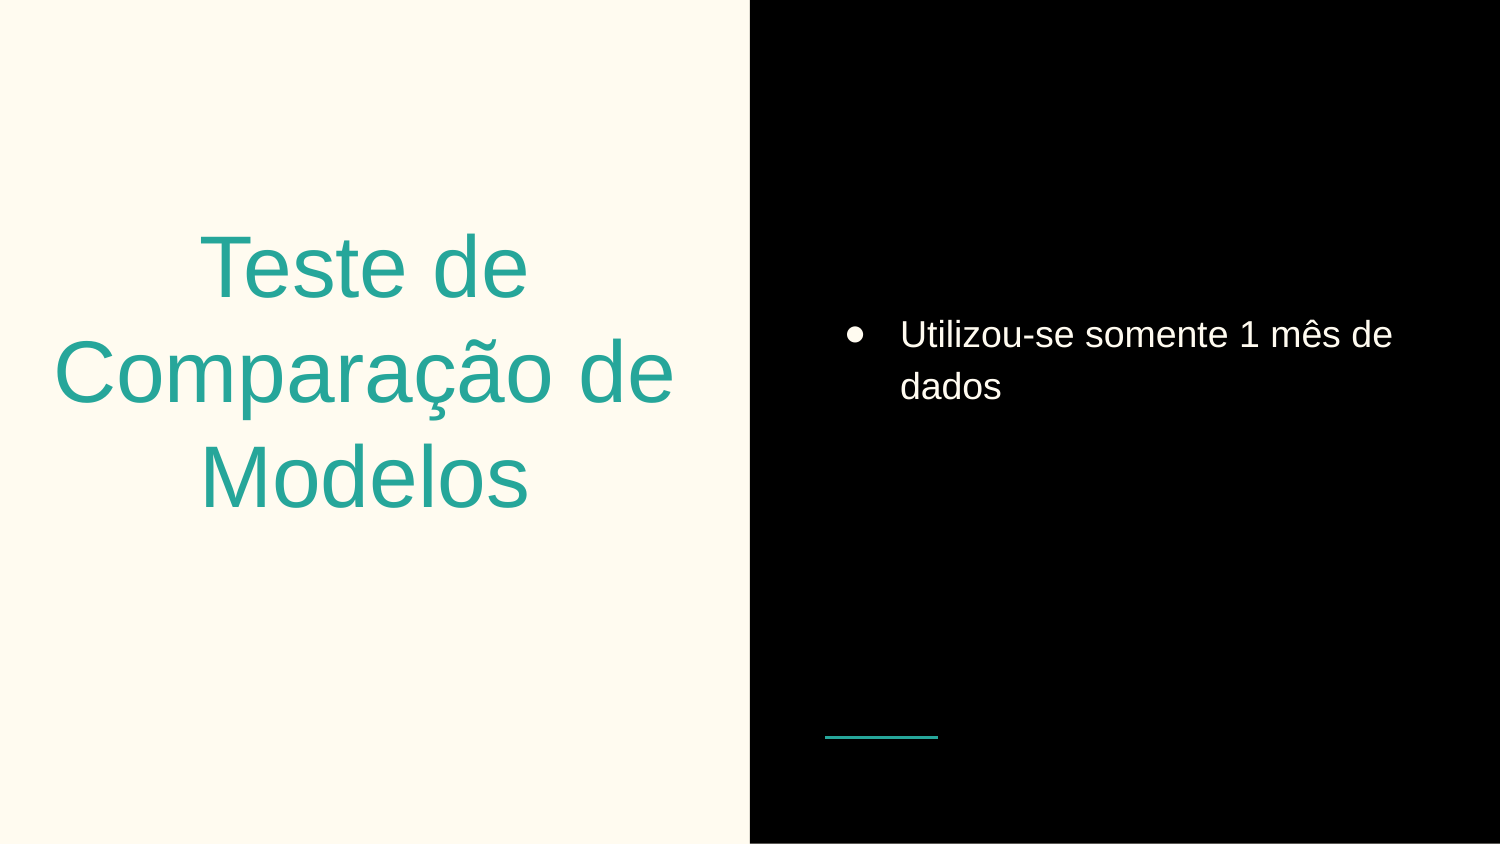

Utilizou-se somente 1 mês de dados

# Teste de Comparação de Modelos